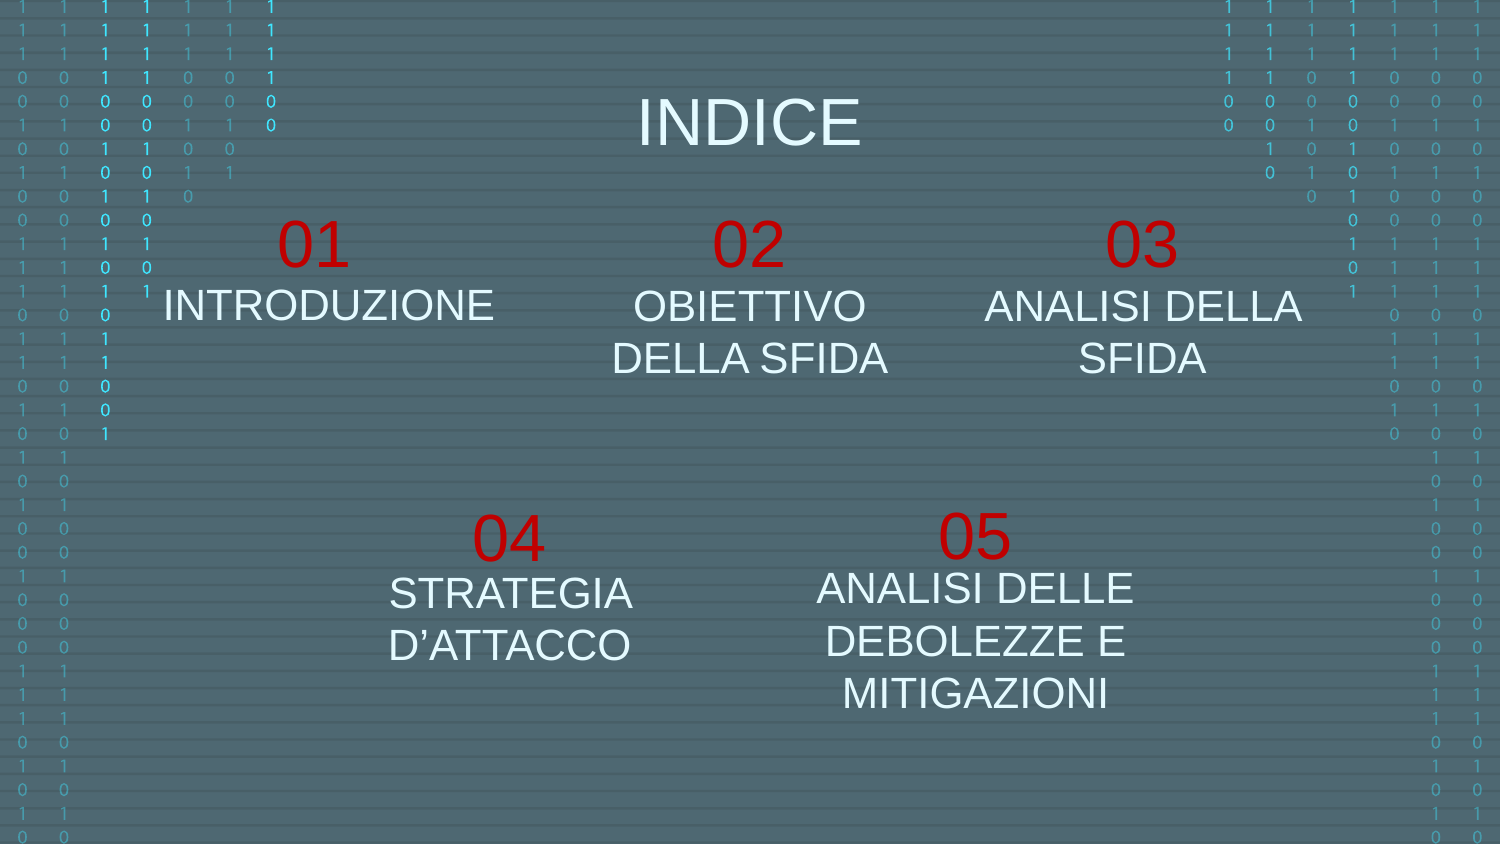

INDICE
# 01
02
03
INTRODUZIONE
OBIETTIVO DELLA SFIDA
ANALISI DELLA SFIDA
05
04
ANALISI DELLE DEBOLEZZE E MITIGAZIONI
STRATEGIA D’ATTACCO